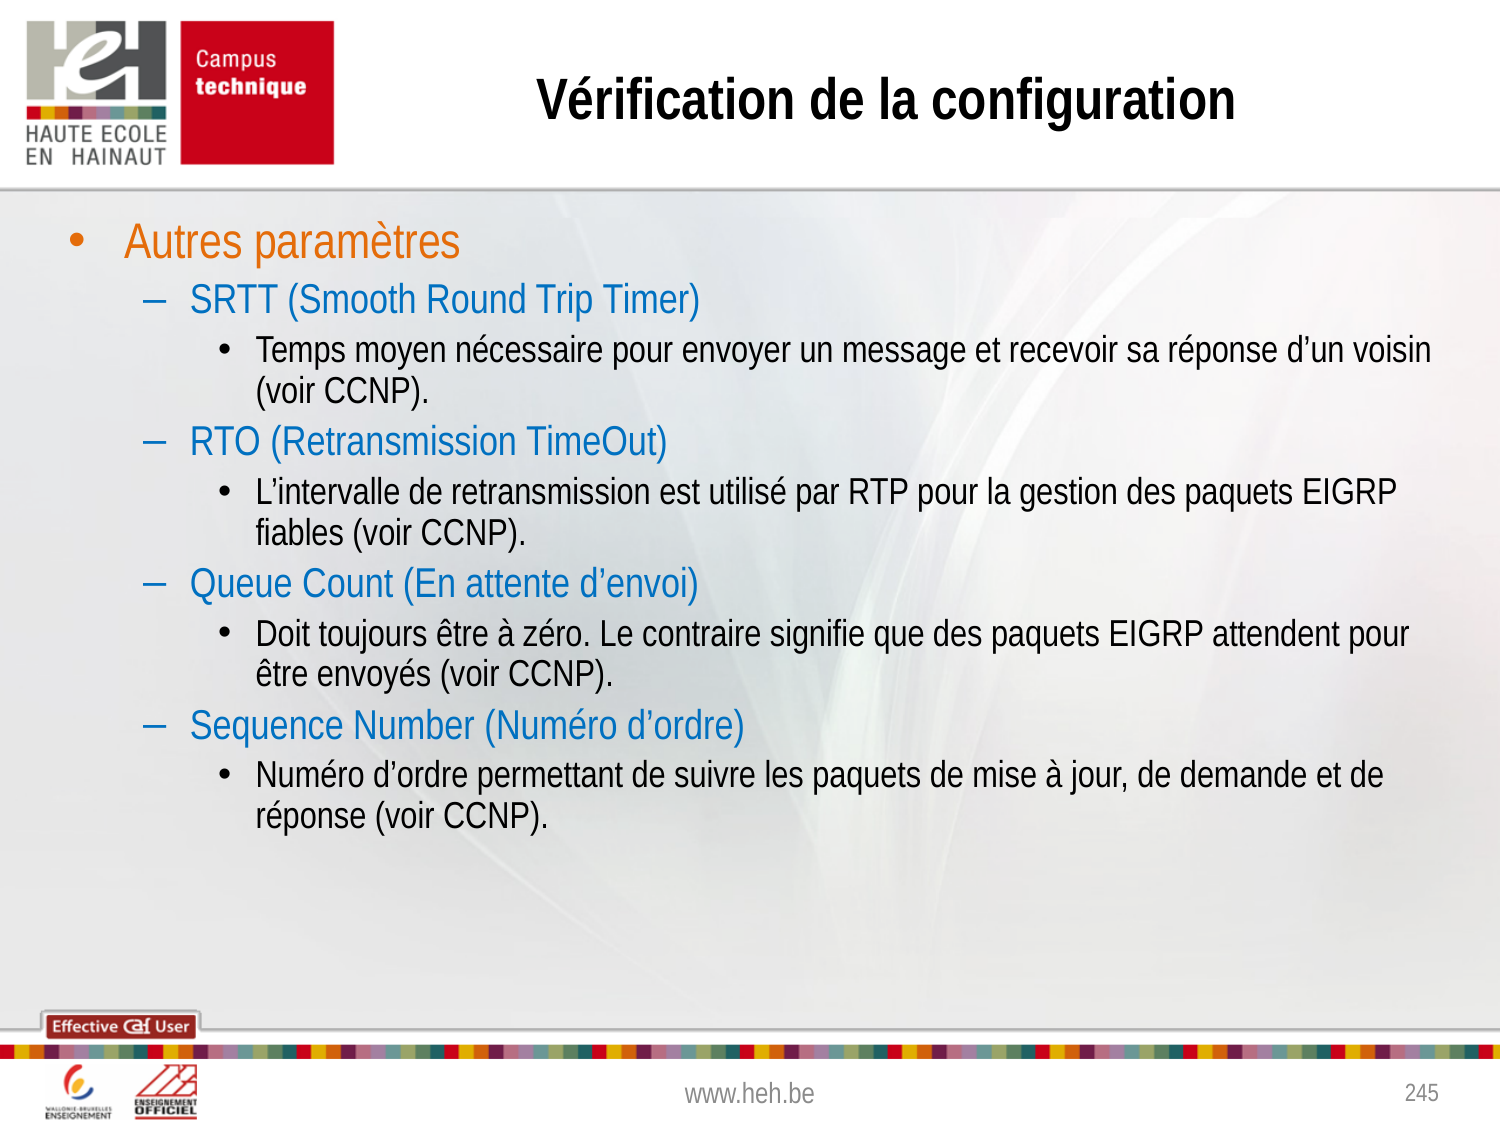

# Vérification de la configuration
Autres paramètres
SRTT (Smooth Round Trip Timer)
Temps moyen nécessaire pour envoyer un message et recevoir sa réponse d’un voisin (voir CCNP).
RTO (Retransmission TimeOut)
L’intervalle de retransmission est utilisé par RTP pour la gestion des paquets EIGRP fiables (voir CCNP).
Queue Count (En attente d’envoi)
Doit toujours être à zéro. Le contraire signifie que des paquets EIGRP attendent pour être envoyés (voir CCNP).
Sequence Number (Numéro d’ordre)
Numéro d’ordre permettant de suivre les paquets de mise à jour, de demande et de réponse (voir CCNP).
www.heh.be
245